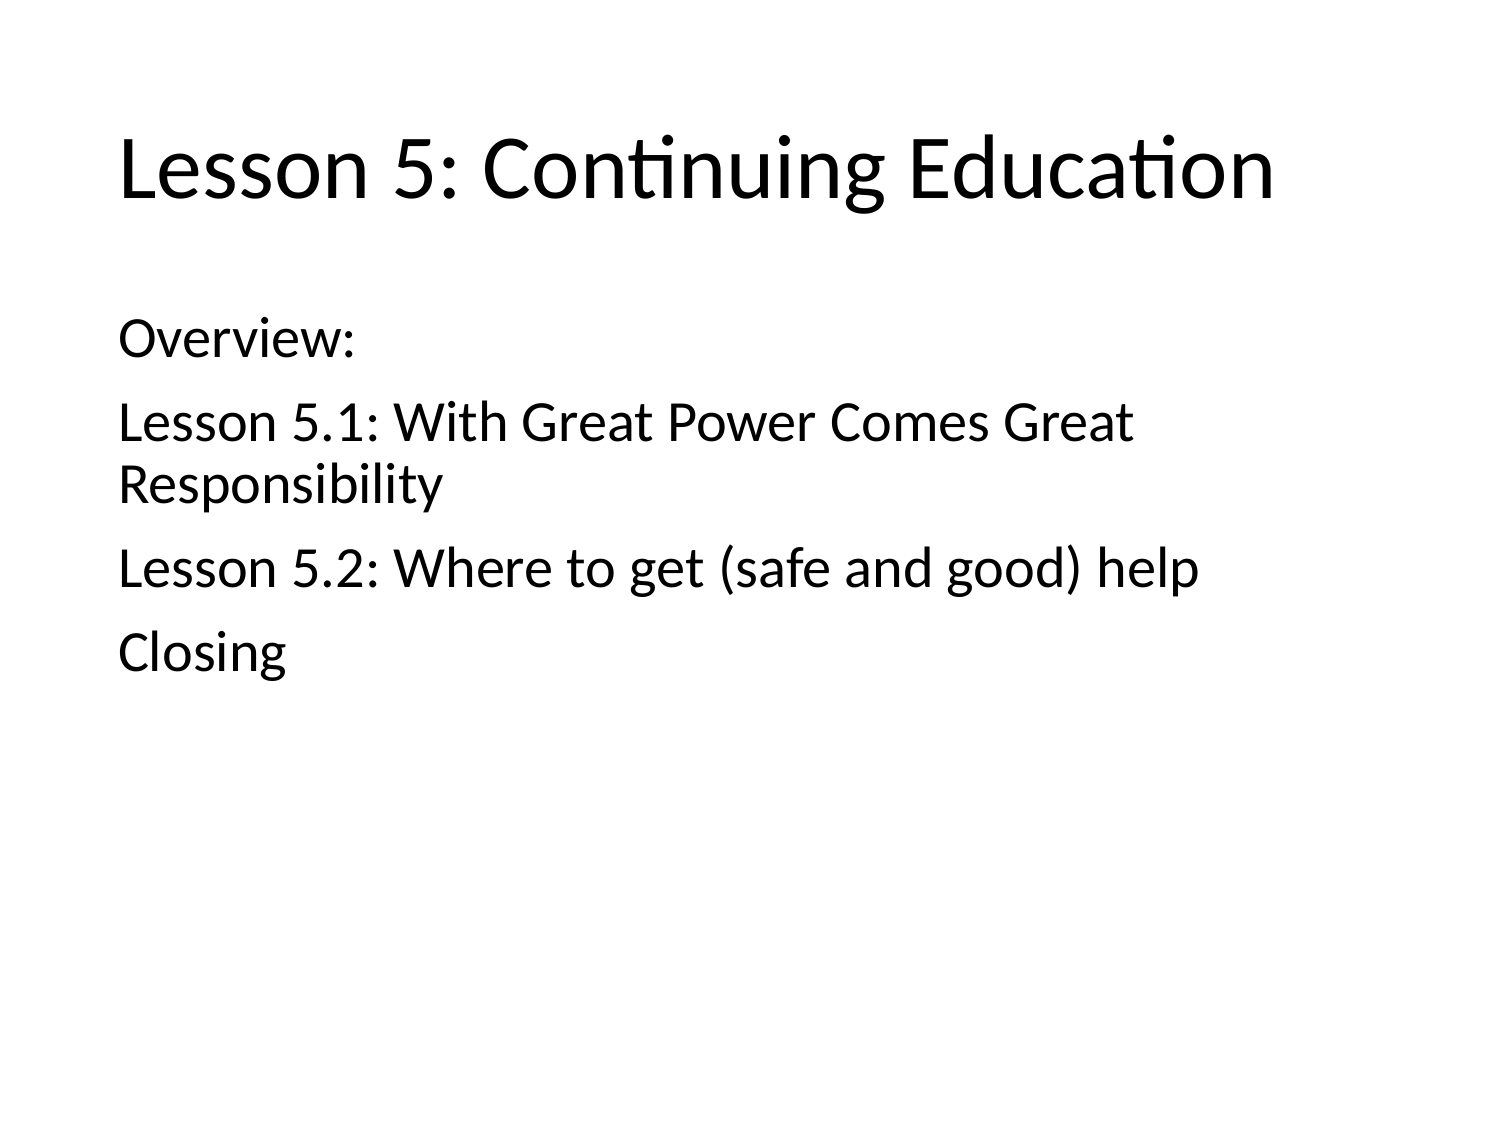

# Lesson 5: Continuing Education
Overview:
Lesson 5.1: With Great Power Comes Great Responsibility
Lesson 5.2: Where to get (safe and good) help
Closing